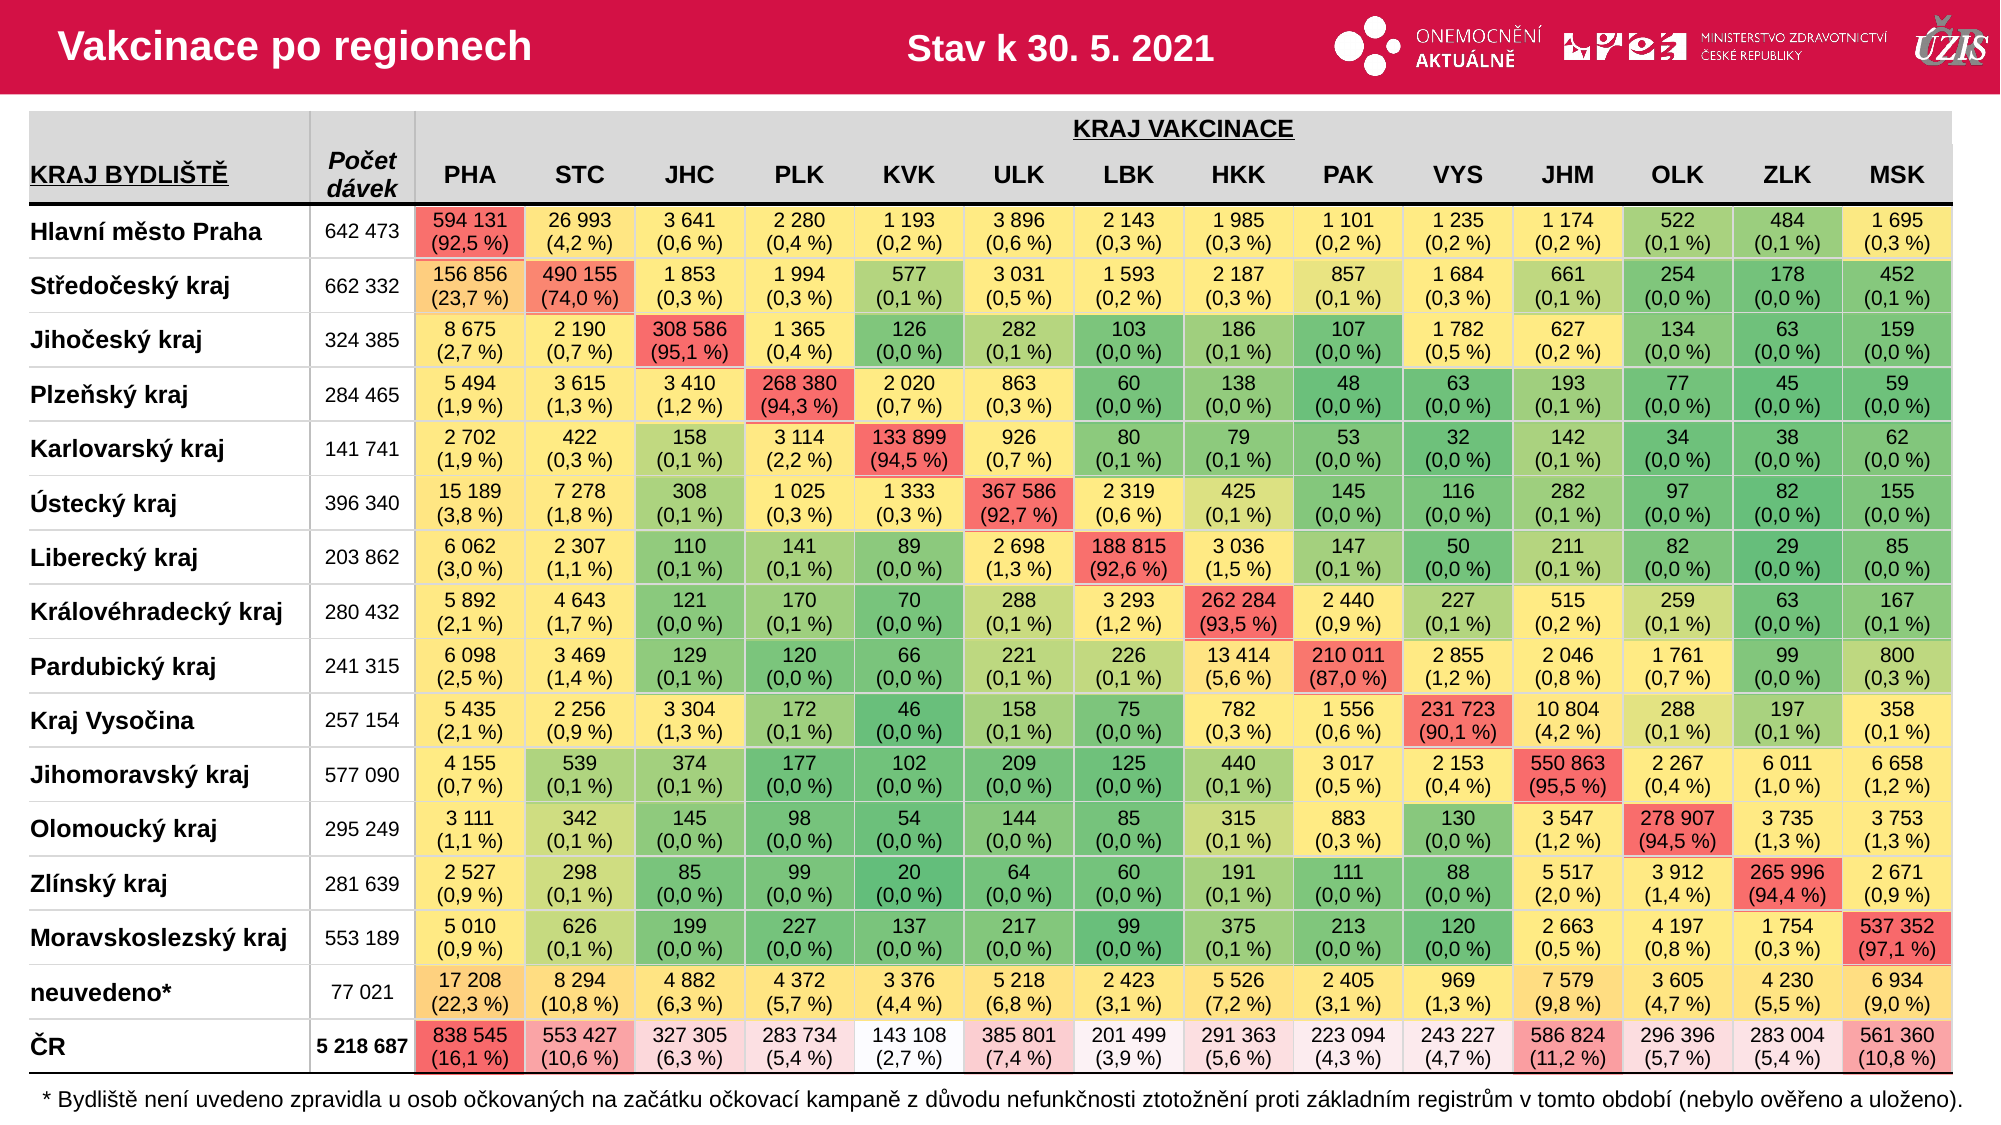

# Vakcinace po regionech
Stav k 30. 5. 2021
|  |  | KRAJ VAKCINACE |  |  |  |  |  |  |  |  |  |  |  |  |  |
| --- | --- | --- | --- | --- | --- | --- | --- | --- | --- | --- | --- | --- | --- | --- | --- |
| KRAJ BYDLIŠTĚ | Počet dávek | PHA | STC | JHC | PLK | KVK | ULK | LBK | HKK | PAK | VYS | JHM | OLK | ZLK | MSK |
| Hlavní město Praha | 642 473 | 594 131 (92,5 %) | 26 993 (4,2 %) | 3 641 (0,6 %) | 2 280 (0,4 %) | 1 193 (0,2 %) | 3 896 (0,6 %) | 2 143 (0,3 %) | 1 985 (0,3 %) | 1 101 (0,2 %) | 1 235 (0,2 %) | 1 174 (0,2 %) | 522 (0,1 %) | 484 (0,1 %) | 1 695 (0,3 %) |
| Středočeský kraj | 662 332 | 156 856 (23,7 %) | 490 155 (74,0 %) | 1 853 (0,3 %) | 1 994 (0,3 %) | 577 (0,1 %) | 3 031 (0,5 %) | 1 593 (0,2 %) | 2 187 (0,3 %) | 857 (0,1 %) | 1 684 (0,3 %) | 661 (0,1 %) | 254 (0,0 %) | 178 (0,0 %) | 452 (0,1 %) |
| Jihočeský kraj | 324 385 | 8 675 (2,7 %) | 2 190 (0,7 %) | 308 586 (95,1 %) | 1 365 (0,4 %) | 126 (0,0 %) | 282 (0,1 %) | 103 (0,0 %) | 186 (0,1 %) | 107 (0,0 %) | 1 782 (0,5 %) | 627 (0,2 %) | 134 (0,0 %) | 63 (0,0 %) | 159 (0,0 %) |
| Plzeňský kraj | 284 465 | 5 494 (1,9 %) | 3 615 (1,3 %) | 3 410 (1,2 %) | 268 380 (94,3 %) | 2 020 (0,7 %) | 863 (0,3 %) | 60 (0,0 %) | 138 (0,0 %) | 48 (0,0 %) | 63 (0,0 %) | 193 (0,1 %) | 77 (0,0 %) | 45 (0,0 %) | 59 (0,0 %) |
| Karlovarský kraj | 141 741 | 2 702 (1,9 %) | 422 (0,3 %) | 158 (0,1 %) | 3 114 (2,2 %) | 133 899 (94,5 %) | 926 (0,7 %) | 80 (0,1 %) | 79 (0,1 %) | 53 (0,0 %) | 32 (0,0 %) | 142 (0,1 %) | 34 (0,0 %) | 38 (0,0 %) | 62 (0,0 %) |
| Ústecký kraj | 396 340 | 15 189 (3,8 %) | 7 278 (1,8 %) | 308 (0,1 %) | 1 025 (0,3 %) | 1 333 (0,3 %) | 367 586 (92,7 %) | 2 319 (0,6 %) | 425 (0,1 %) | 145 (0,0 %) | 116 (0,0 %) | 282 (0,1 %) | 97 (0,0 %) | 82 (0,0 %) | 155 (0,0 %) |
| Liberecký kraj | 203 862 | 6 062 (3,0 %) | 2 307 (1,1 %) | 110 (0,1 %) | 141 (0,1 %) | 89 (0,0 %) | 2 698 (1,3 %) | 188 815 (92,6 %) | 3 036 (1,5 %) | 147 (0,1 %) | 50 (0,0 %) | 211 (0,1 %) | 82 (0,0 %) | 29 (0,0 %) | 85 (0,0 %) |
| Královéhradecký kraj | 280 432 | 5 892 (2,1 %) | 4 643 (1,7 %) | 121 (0,0 %) | 170 (0,1 %) | 70 (0,0 %) | 288 (0,1 %) | 3 293 (1,2 %) | 262 284 (93,5 %) | 2 440 (0,9 %) | 227 (0,1 %) | 515 (0,2 %) | 259 (0,1 %) | 63 (0,0 %) | 167 (0,1 %) |
| Pardubický kraj | 241 315 | 6 098 (2,5 %) | 3 469 (1,4 %) | 129 (0,1 %) | 120 (0,0 %) | 66 (0,0 %) | 221 (0,1 %) | 226 (0,1 %) | 13 414 (5,6 %) | 210 011 (87,0 %) | 2 855 (1,2 %) | 2 046 (0,8 %) | 1 761 (0,7 %) | 99 (0,0 %) | 800 (0,3 %) |
| Kraj Vysočina | 257 154 | 5 435 (2,1 %) | 2 256 (0,9 %) | 3 304 (1,3 %) | 172 (0,1 %) | 46 (0,0 %) | 158 (0,1 %) | 75 (0,0 %) | 782 (0,3 %) | 1 556 (0,6 %) | 231 723 (90,1 %) | 10 804 (4,2 %) | 288 (0,1 %) | 197 (0,1 %) | 358 (0,1 %) |
| Jihomoravský kraj | 577 090 | 4 155 (0,7 %) | 539 (0,1 %) | 374 (0,1 %) | 177 (0,0 %) | 102 (0,0 %) | 209 (0,0 %) | 125 (0,0 %) | 440 (0,1 %) | 3 017 (0,5 %) | 2 153 (0,4 %) | 550 863 (95,5 %) | 2 267 (0,4 %) | 6 011 (1,0 %) | 6 658 (1,2 %) |
| Olomoucký kraj | 295 249 | 3 111 (1,1 %) | 342 (0,1 %) | 145 (0,0 %) | 98 (0,0 %) | 54 (0,0 %) | 144 (0,0 %) | 85 (0,0 %) | 315 (0,1 %) | 883 (0,3 %) | 130 (0,0 %) | 3 547 (1,2 %) | 278 907 (94,5 %) | 3 735 (1,3 %) | 3 753 (1,3 %) |
| Zlínský kraj | 281 639 | 2 527 (0,9 %) | 298 (0,1 %) | 85 (0,0 %) | 99 (0,0 %) | 20 (0,0 %) | 64 (0,0 %) | 60 (0,0 %) | 191 (0,1 %) | 111 (0,0 %) | 88 (0,0 %) | 5 517 (2,0 %) | 3 912 (1,4 %) | 265 996 (94,4 %) | 2 671 (0,9 %) |
| Moravskoslezský kraj | 553 189 | 5 010 (0,9 %) | 626 (0,1 %) | 199 (0,0 %) | 227 (0,0 %) | 137 (0,0 %) | 217 (0,0 %) | 99 (0,0 %) | 375 (0,1 %) | 213 (0,0 %) | 120 (0,0 %) | 2 663 (0,5 %) | 4 197 (0,8 %) | 1 754 (0,3 %) | 537 352 (97,1 %) |
| neuvedeno\* | 77 021 | 17 208 (22,3 %) | 8 294 (10,8 %) | 4 882 (6,3 %) | 4 372 (5,7 %) | 3 376 (4,4 %) | 5 218 (6,8 %) | 2 423 (3,1 %) | 5 526 (7,2 %) | 2 405 (3,1 %) | 969 (1,3 %) | 7 579 (9,8 %) | 3 605 (4,7 %) | 4 230 (5,5 %) | 6 934 (9,0 %) |
| ČR | 5 218 687 | 838 545 (16,1 %) | 553 427 (10,6 %) | 327 305 (6,3 %) | 283 734 (5,4 %) | 143 108 (2,7 %) | 385 801 (7,4 %) | 201 499 (3,9 %) | 291 363 (5,6 %) | 223 094 (4,3 %) | 243 227 (4,7 %) | 586 824 (11,2 %) | 296 396 (5,7 %) | 283 004 (5,4 %) | 561 360 (10,8 %) |
|  |  |  |  |  |  |  |  |  |  |  |  |  |  |
| --- | --- | --- | --- | --- | --- | --- | --- | --- | --- | --- | --- | --- | --- |
|  |  |  |  |  |  |  |  |  |  |  |  |  |  |
|  |  |  |  |  |  |  |  |  |  |  |  |  |  |
|  |  |  |  |  |  |  |  |  |  |  |  |  |  |
|  |  |  |  |  |  |  |  |  |  |  |  |  |  |
|  |  |  |  |  |  |  |  |  |  |  |  |  |  |
|  |  |  |  |  |  |  |  |  |  |  |  |  |  |
|  |  |  |  |  |  |  |  |  |  |  |  |  |  |
|  |  |  |  |  |  |  |  |  |  |  |  |  |  |
|  |  |  |  |  |  |  |  |  |  |  |  |  |  |
|  |  |  |  |  |  |  |  |  |  |  |  |  |  |
|  |  |  |  |  |  |  |  |  |  |  |  |  |  |
|  |  |  |  |  |  |  |  |  |  |  |  |  |  |
|  |  |  |  |  |  |  |  |  |  |  |  |  |  |
|  |  |  |  |  |  |  |  |  |  |  |  |  |  |
|  |  |  |  |  |  |  |  |  |  |  |  |  |  |
* Bydliště není uvedeno zpravidla u osob očkovaných na začátku očkovací kampaně z důvodu nefunkčnosti ztotožnění proti základním registrům v tomto období (nebylo ověřeno a uloženo).